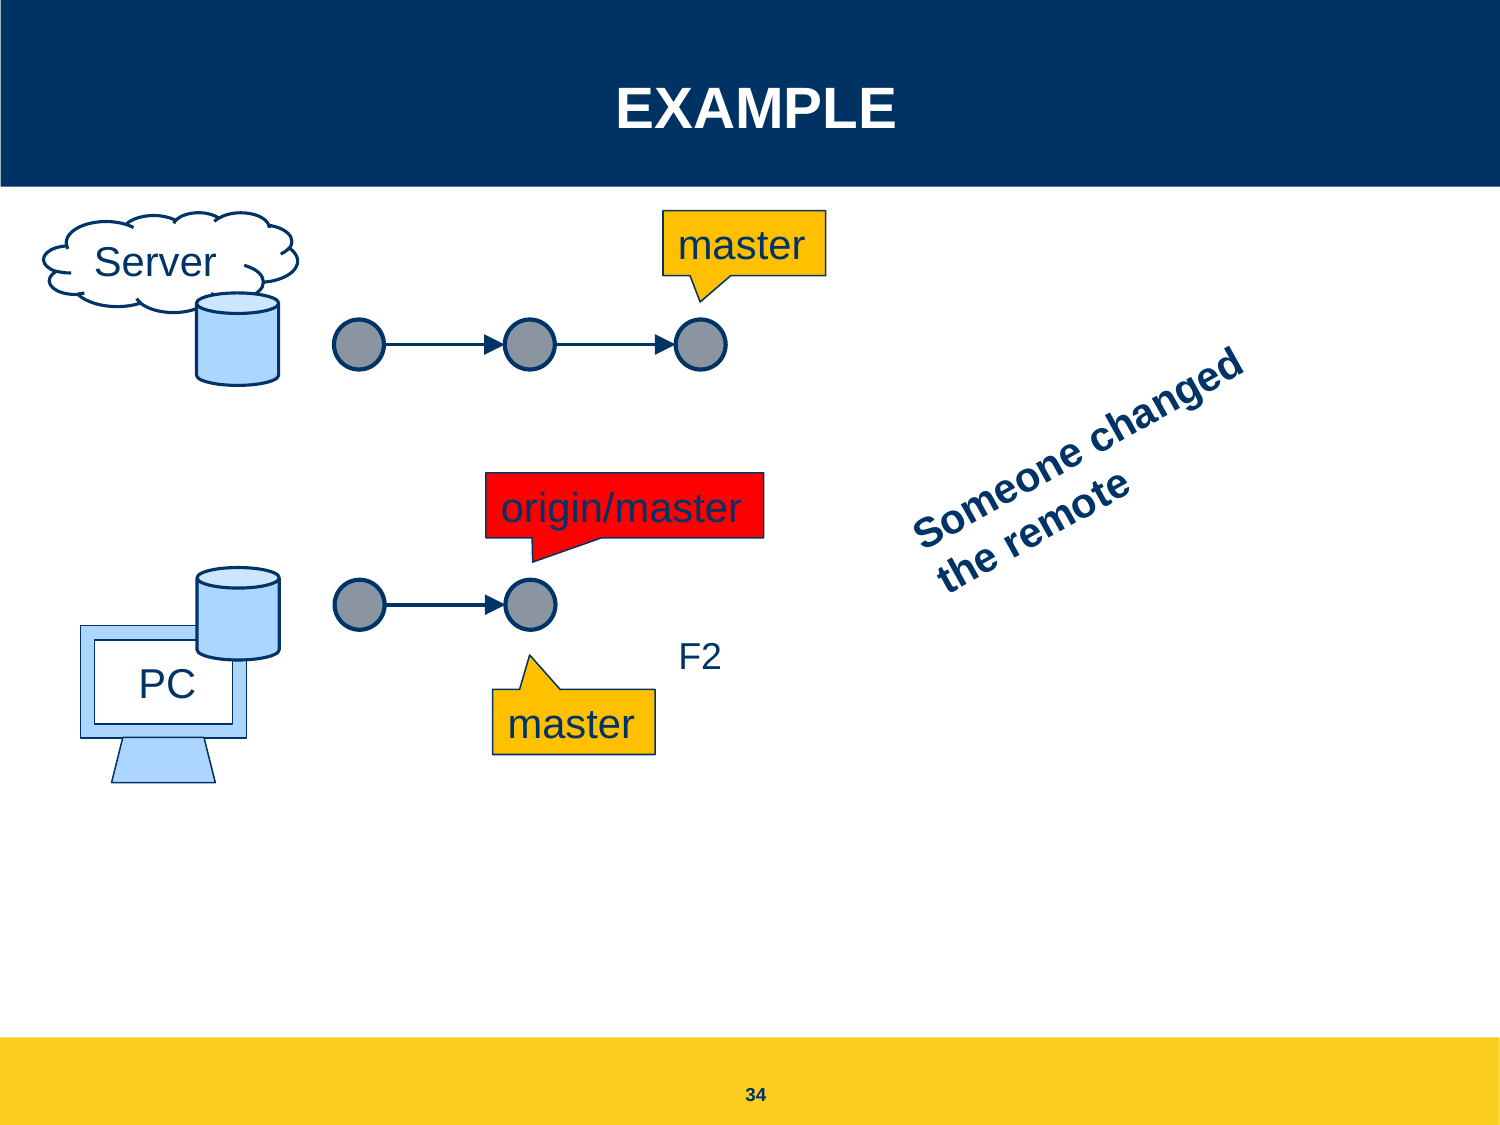

# Example
master
Server

Someone changed
the remote
origin/master

F2

PC
master

34